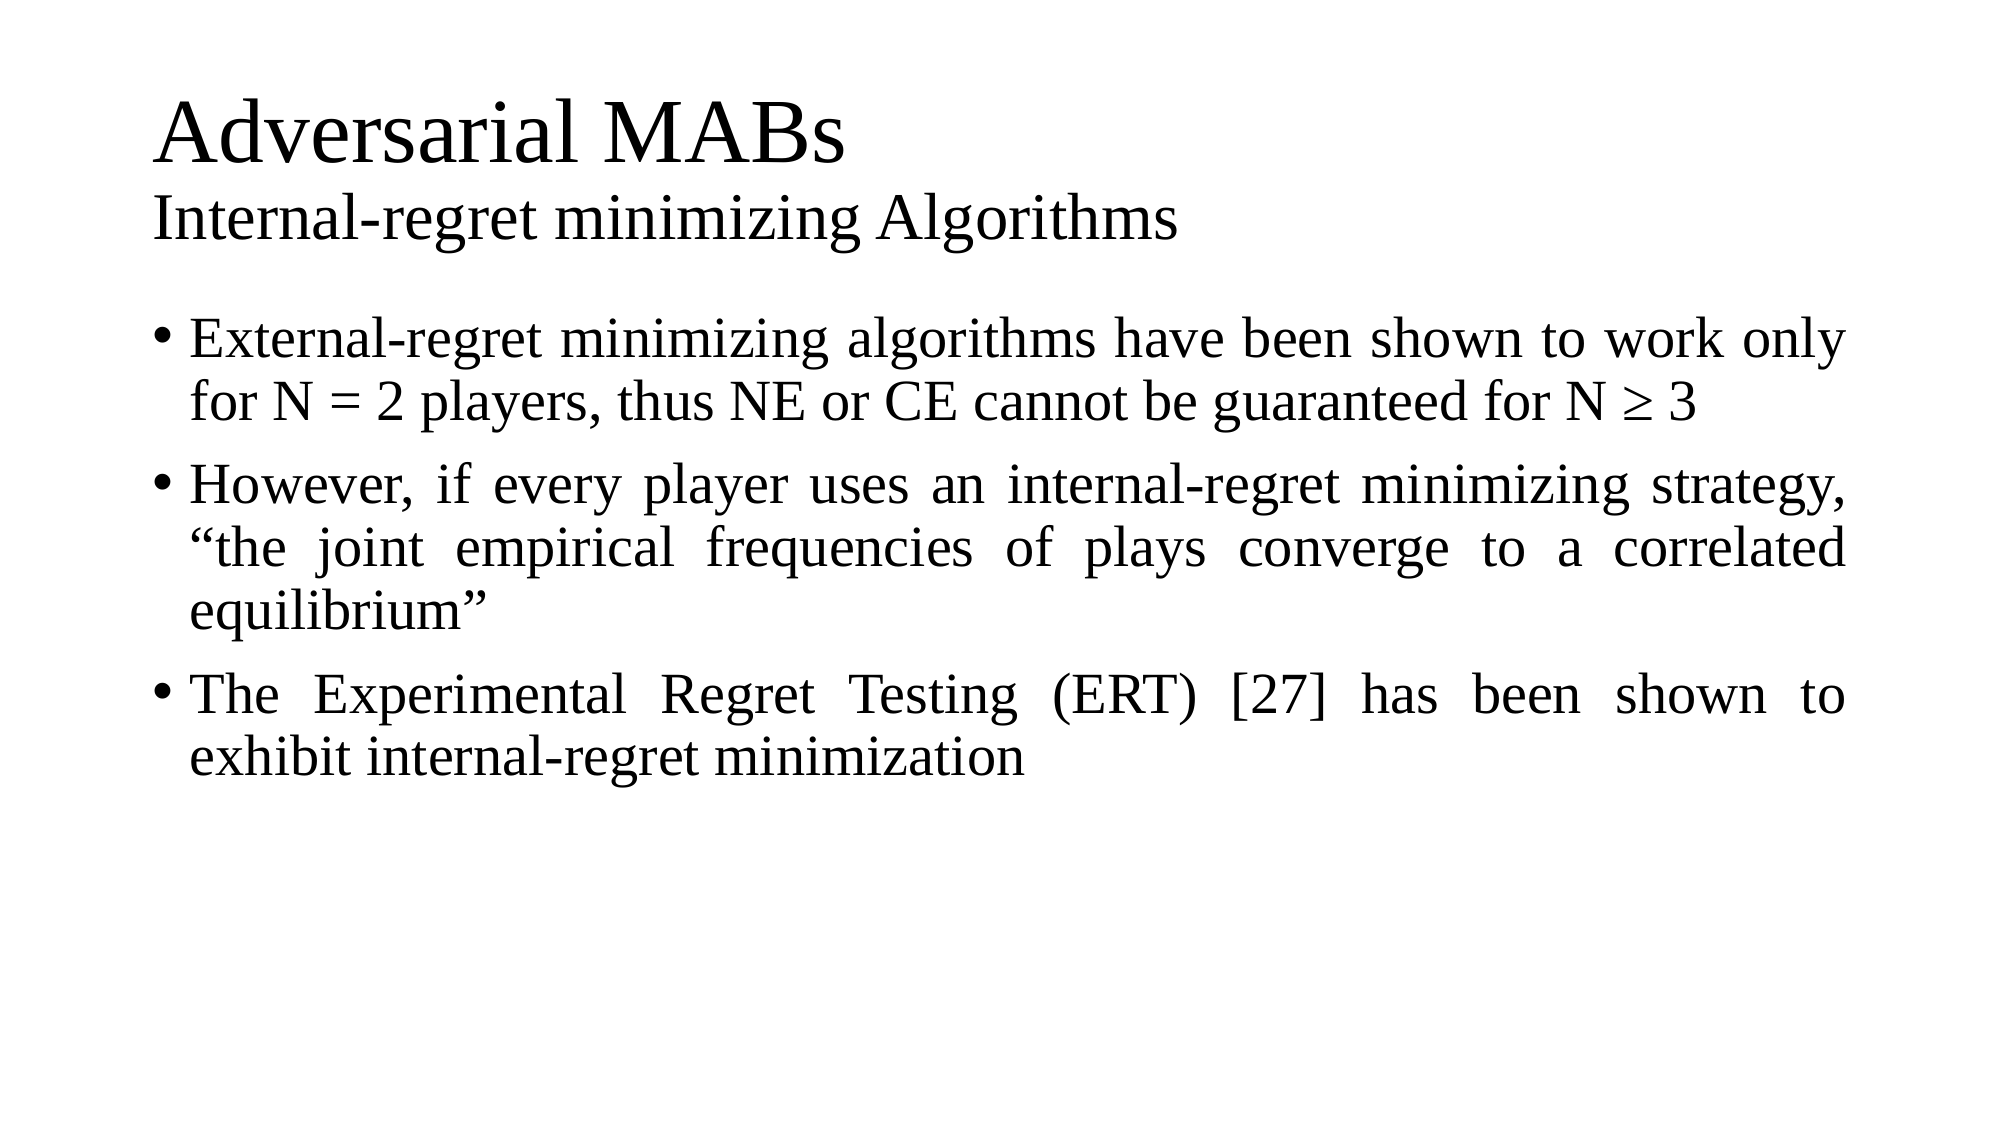

# Adversarial MABs Internal-regret minimizing Algorithms
External-regret minimizing algorithms have been shown to work only for N = 2 players, thus NE or CE cannot be guaranteed for N ≥ 3
However, if every player uses an internal-regret minimizing strategy, “the joint empirical frequencies of plays converge to a correlated equilibrium”
The Experimental Regret Testing (ERT) [27] has been shown to exhibit internal-regret minimization